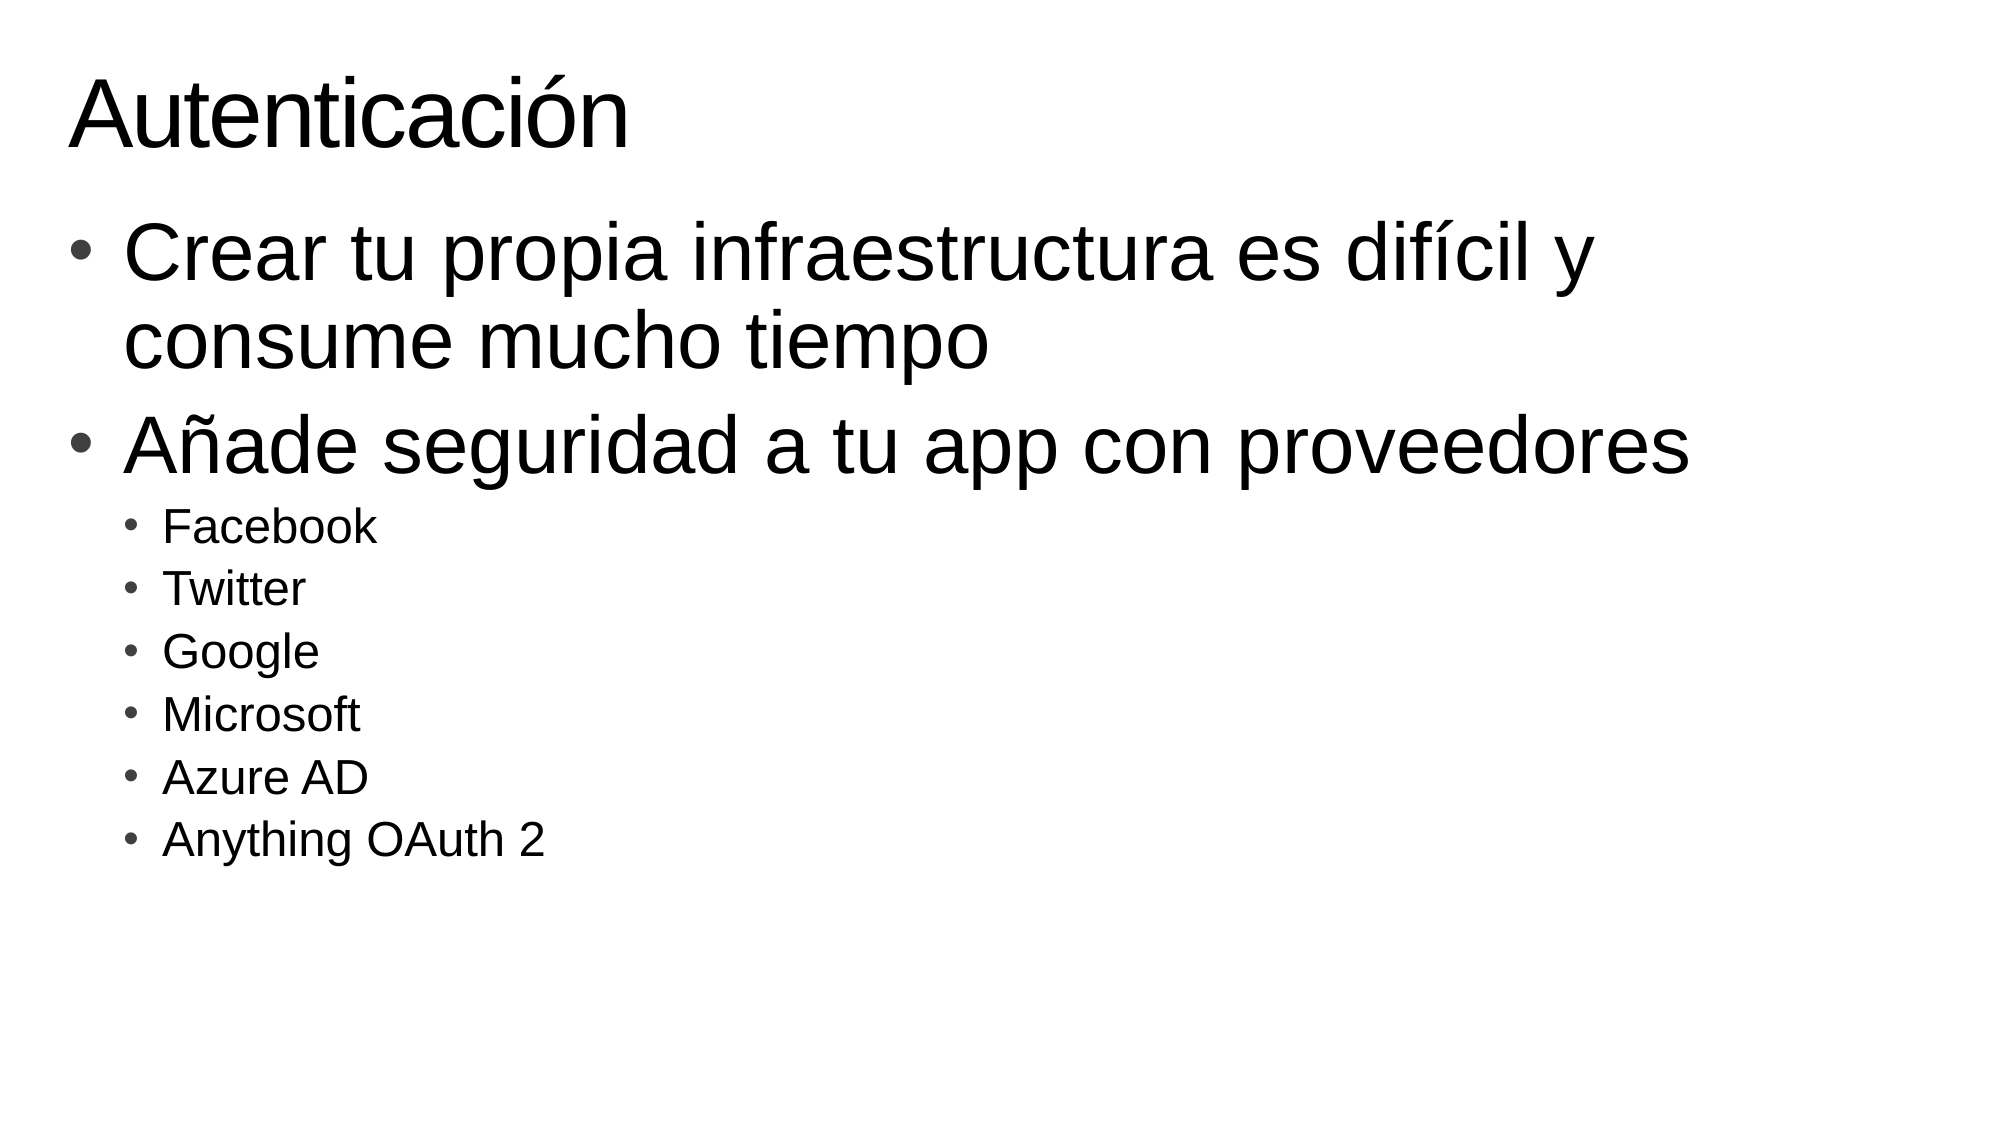

# Autenticación
Crear tu propia infraestructura es difícil y consume mucho tiempo
Añade seguridad a tu app con proveedores
Facebook
Twitter
Google
Microsoft
Azure AD
Anything OAuth 2